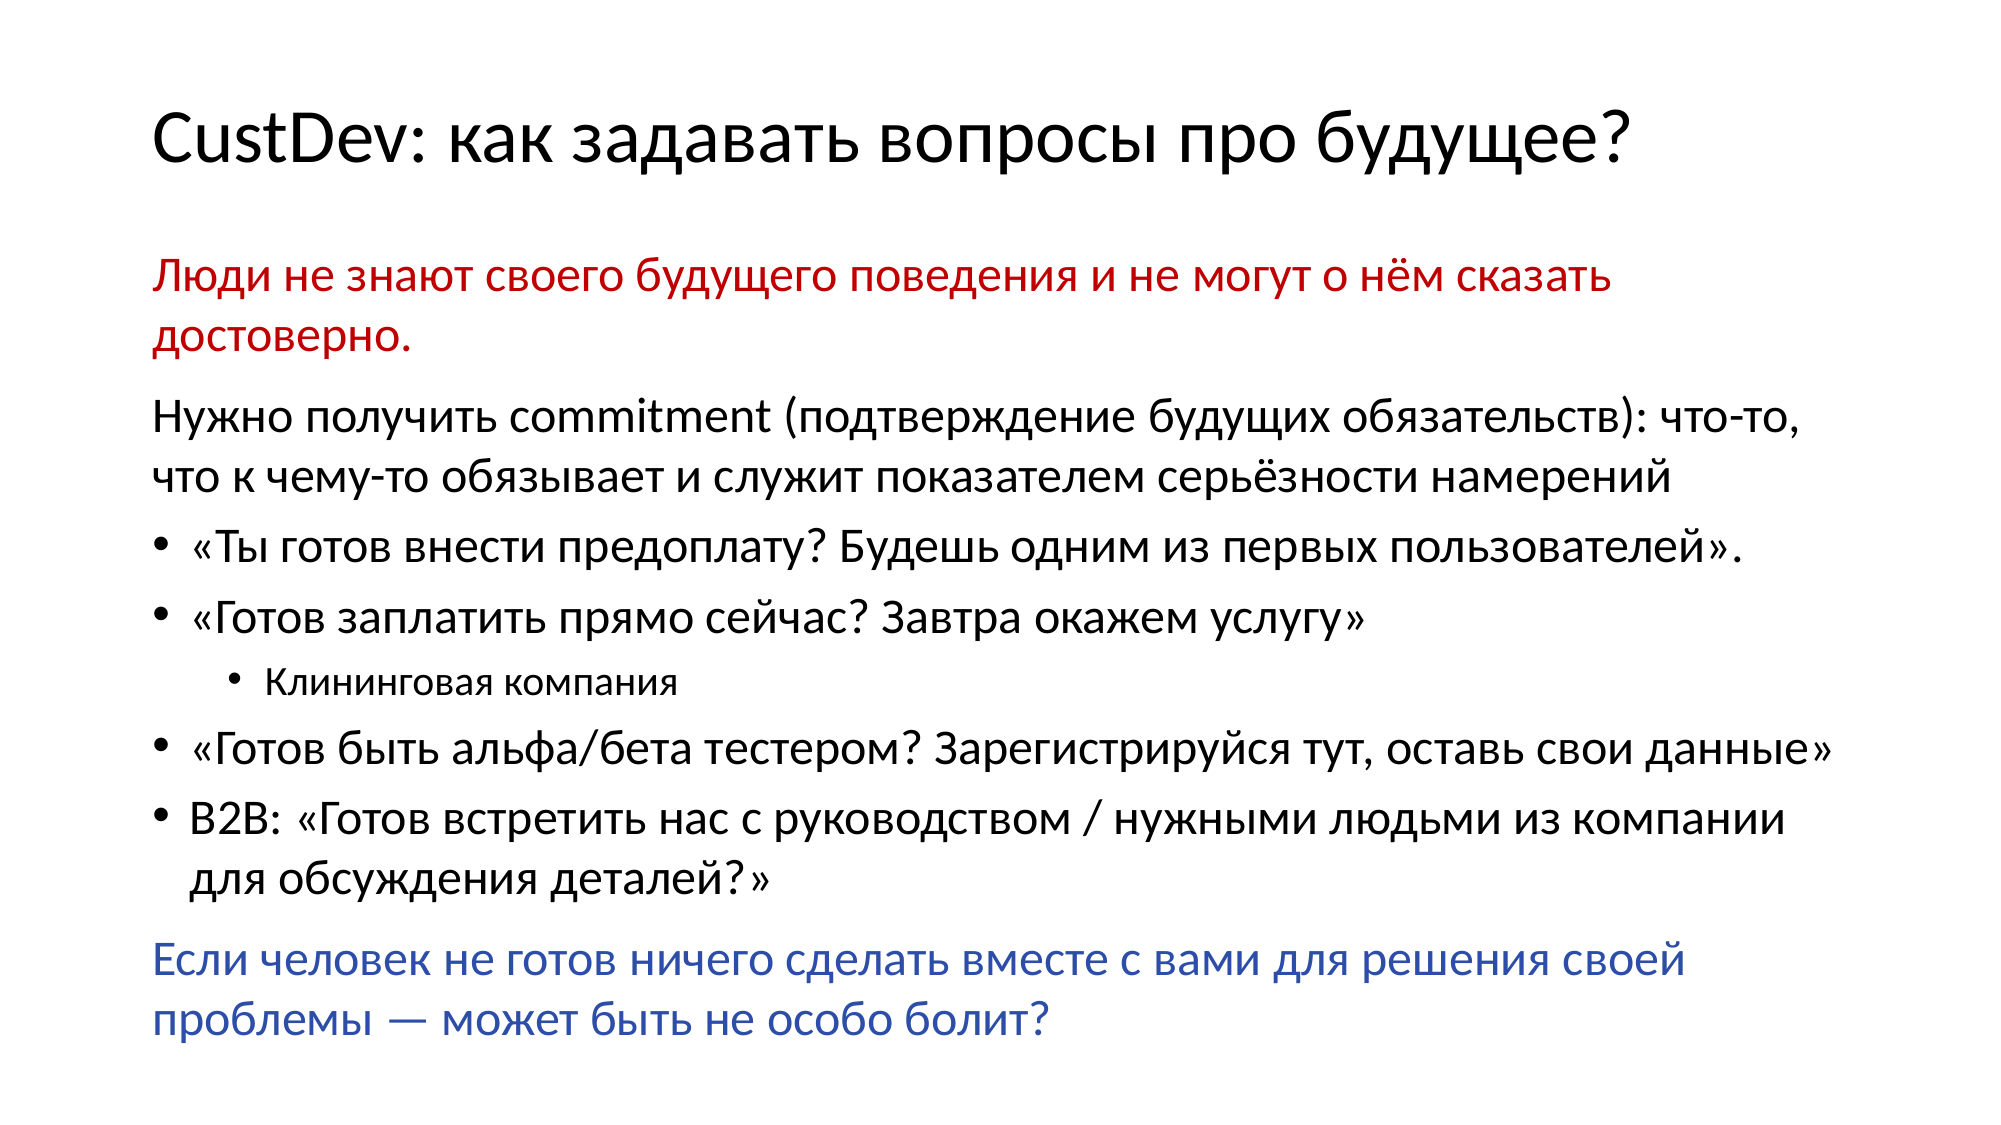

# CustDev: как задавать вопросы про будущее?
Люди не знают своего будущего поведения и не могут о нём сказать достоверно.
Нужно получить commitment (подтверждение будущих обязательств): что-то, что к чему-то обязывает и служит показателем серьёзности намерений
«Ты готов внести предоплату? Будешь одним из первых пользователей».
«Готов заплатить прямо сейчас? Завтра окажем услугу»
Клининговая компания
«Готов быть альфа/бета тестером? Зарегистрируйся тут, оставь свои данные»
B2B: «Готов встретить нас с руководством / нужными людьми из компании для обсуждения деталей?»
Если человек не готов ничего сделать вместе с вами для решения своей проблемы — может быть не особо болит?